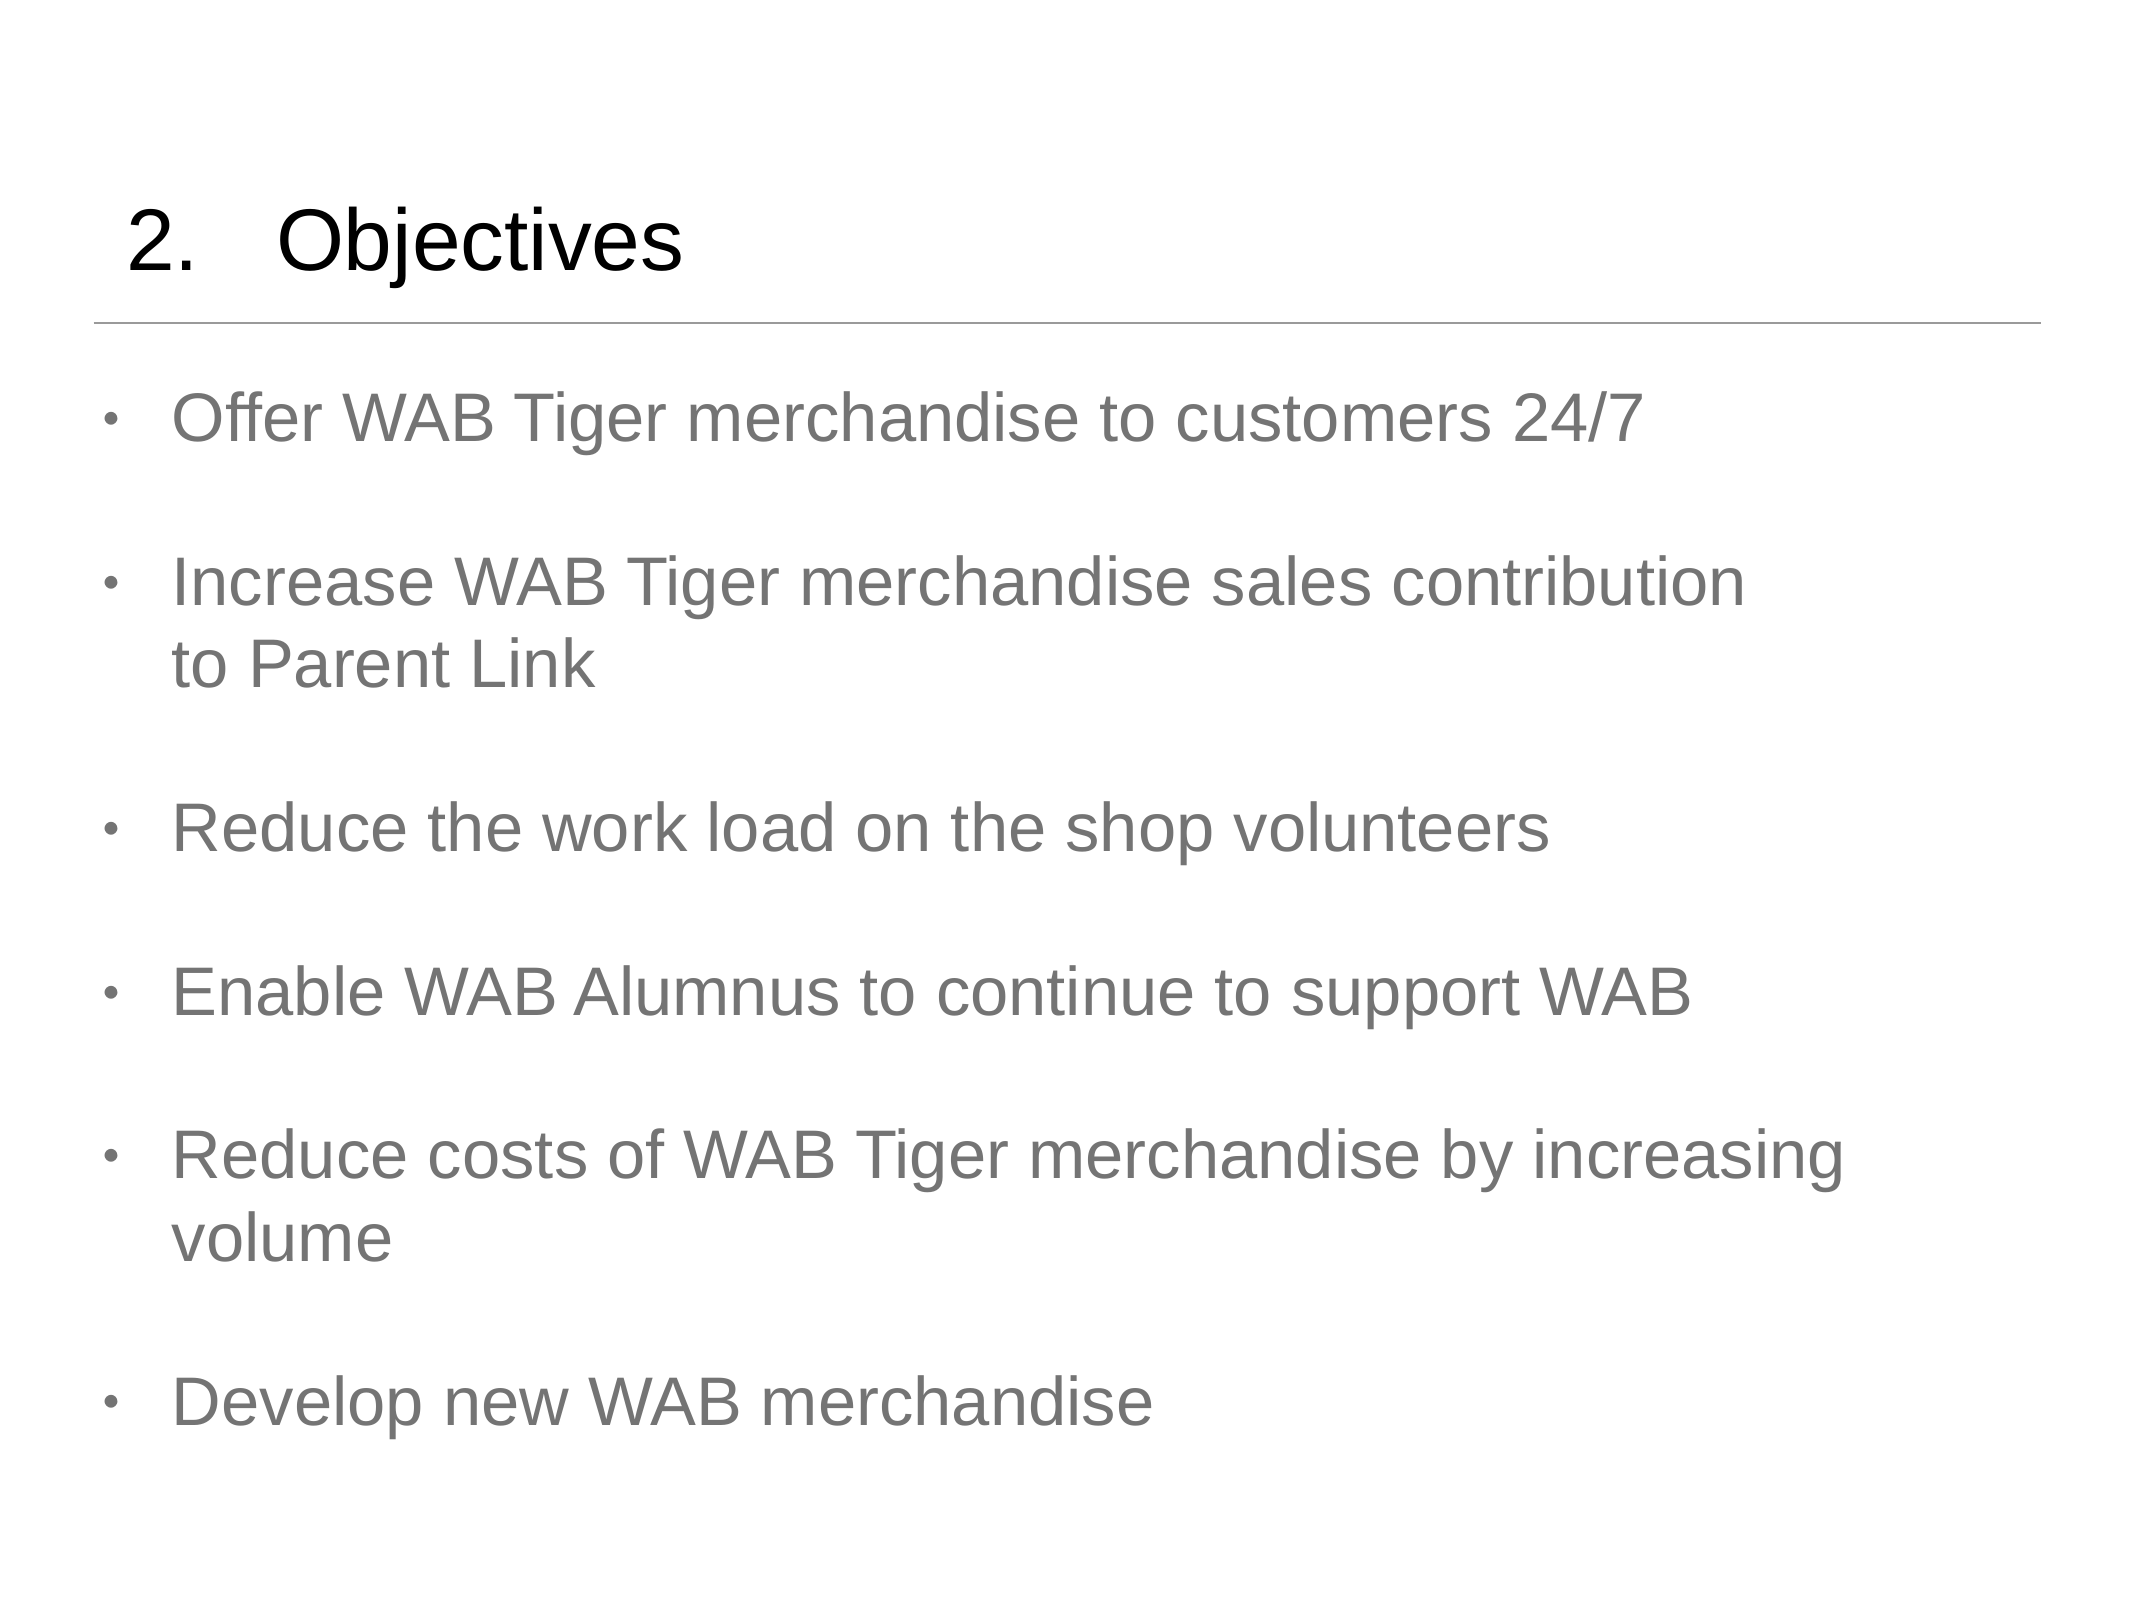

# 2.	Objectives
Offer WAB Tiger merchandise to customers 24/7
Increase WAB Tiger merchandise sales contribution
to Parent Link
Reduce the work load on the shop volunteers
Enable WAB Alumnus to continue to support WAB
Reduce costs of WAB Tiger merchandise by increasing volume
Develop new WAB merchandise